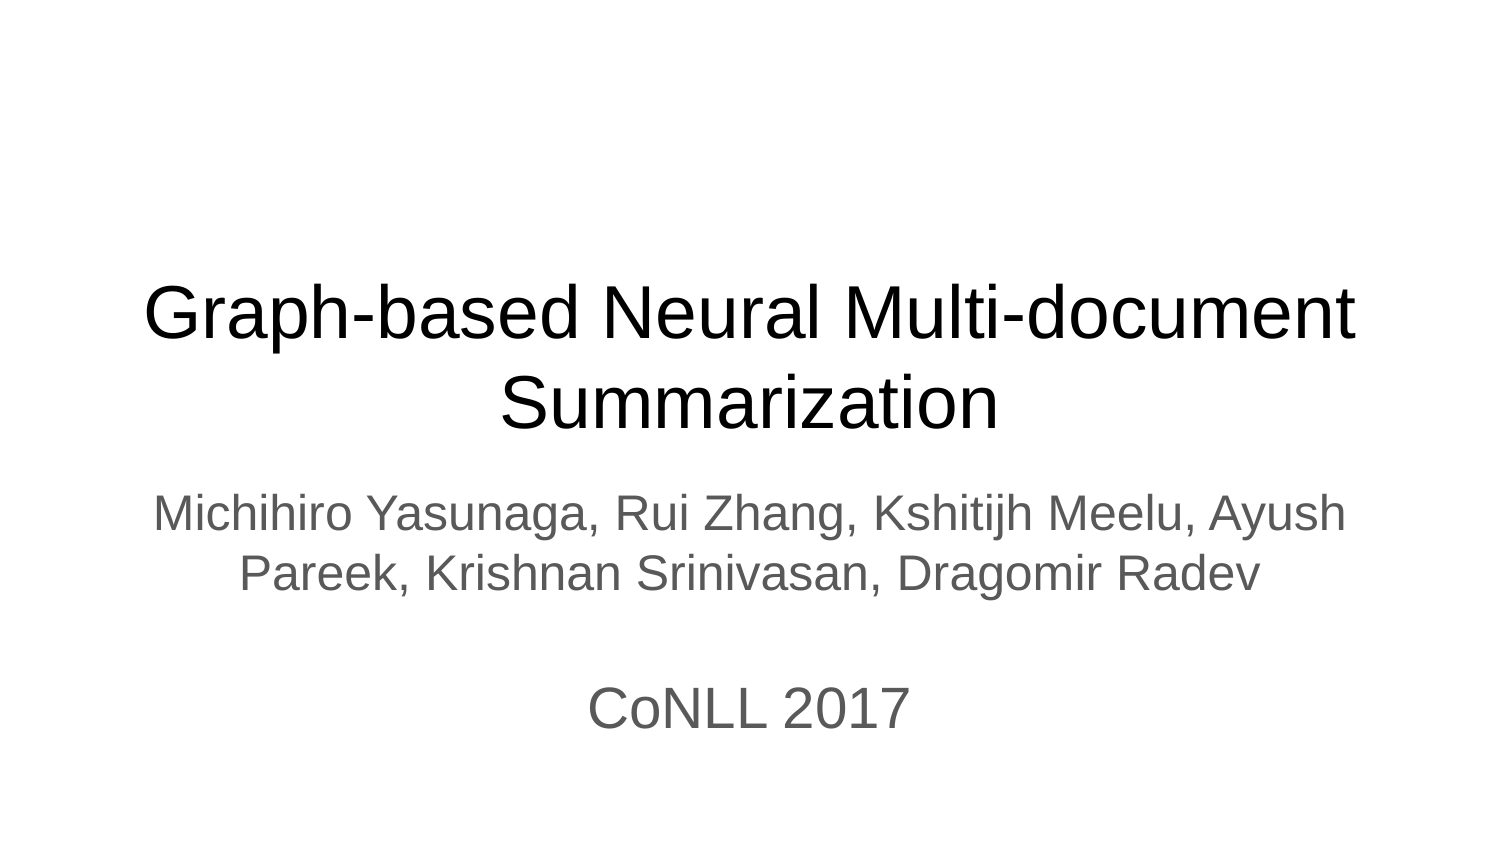

# Graph-based Neural Multi-document Summarization
Michihiro Yasunaga, Rui Zhang, Kshitijh Meelu, Ayush Pareek, Krishnan Srinivasan, Dragomir Radev
CoNLL 2017